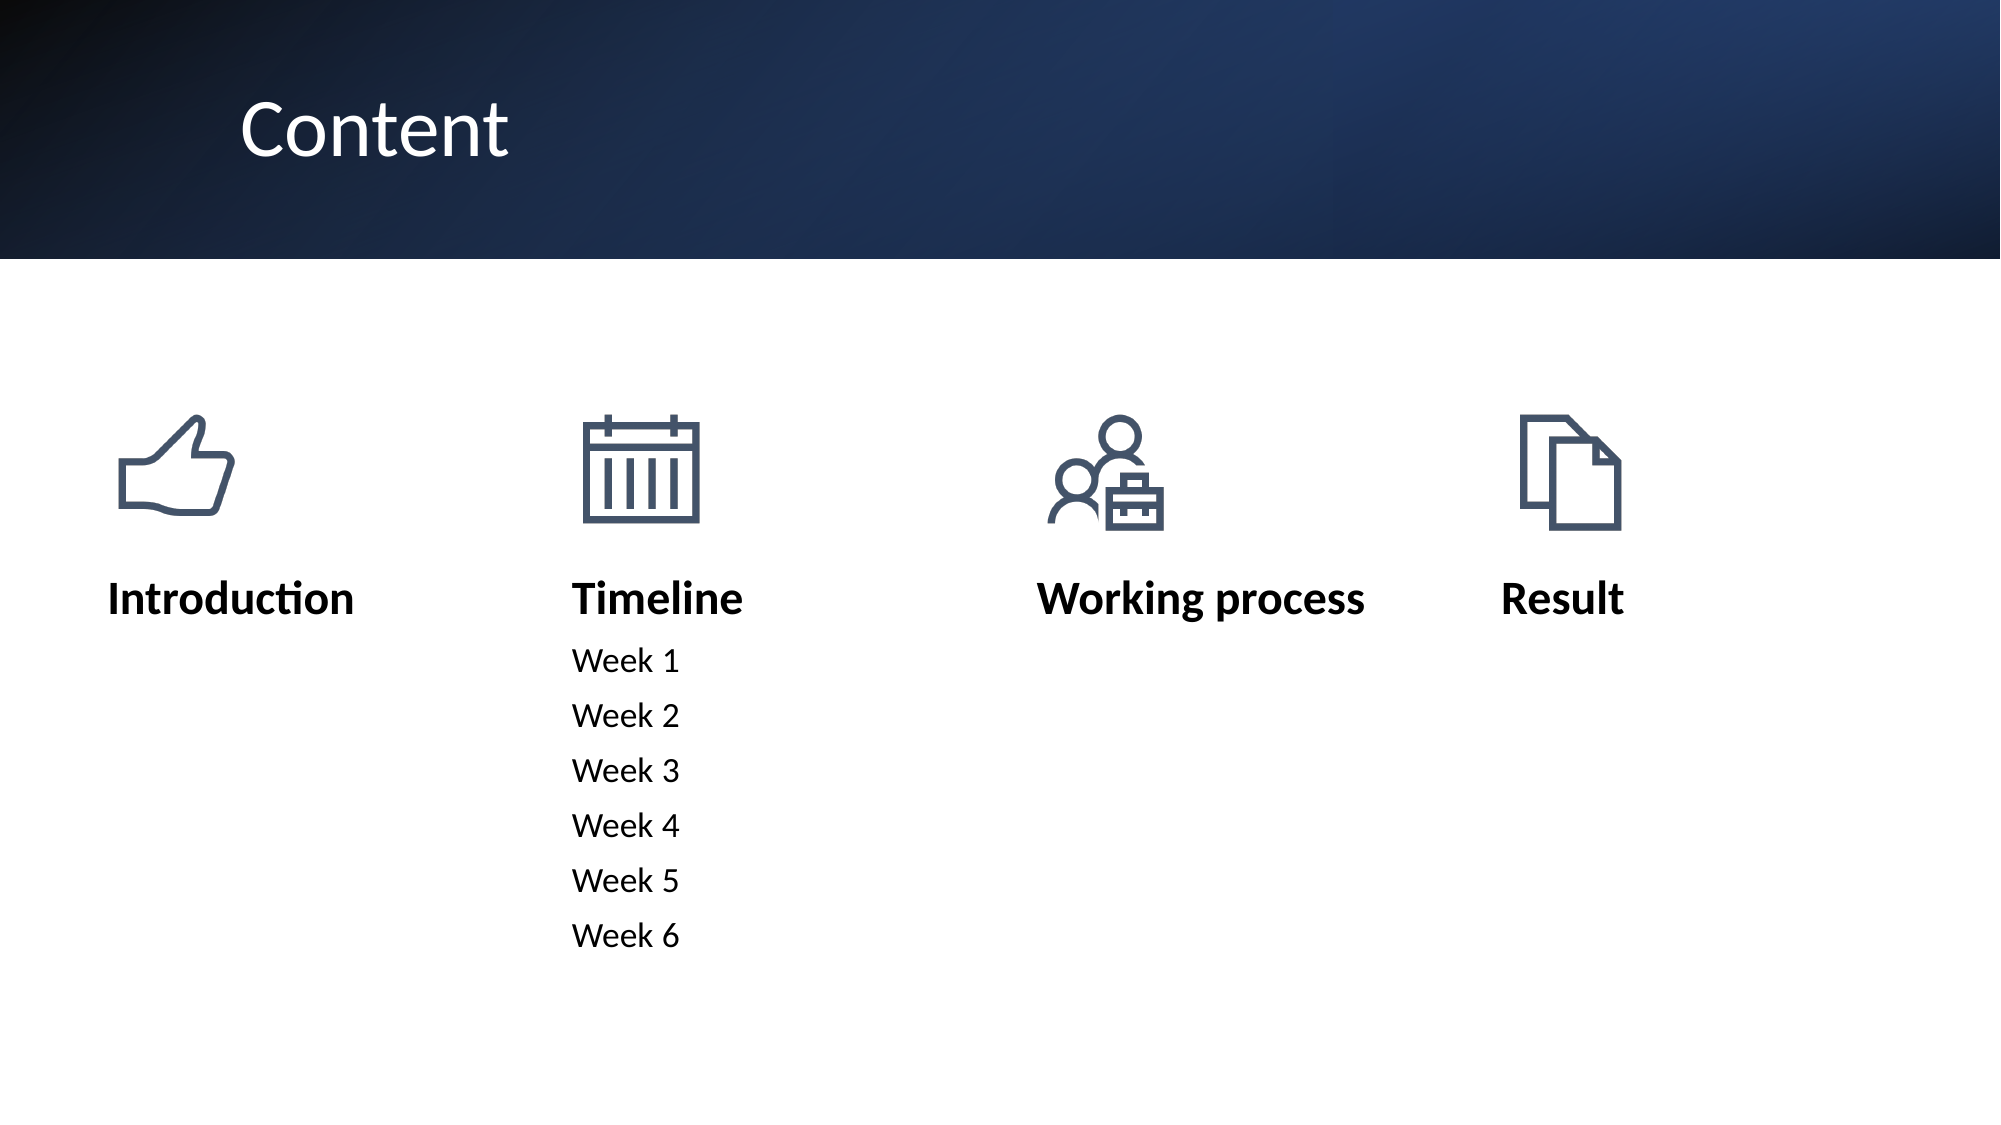

# Content
Introduction
Timeline
Week 1
Week 2
Week 3
Week 4
Week 5
Week 6
Working process
Result